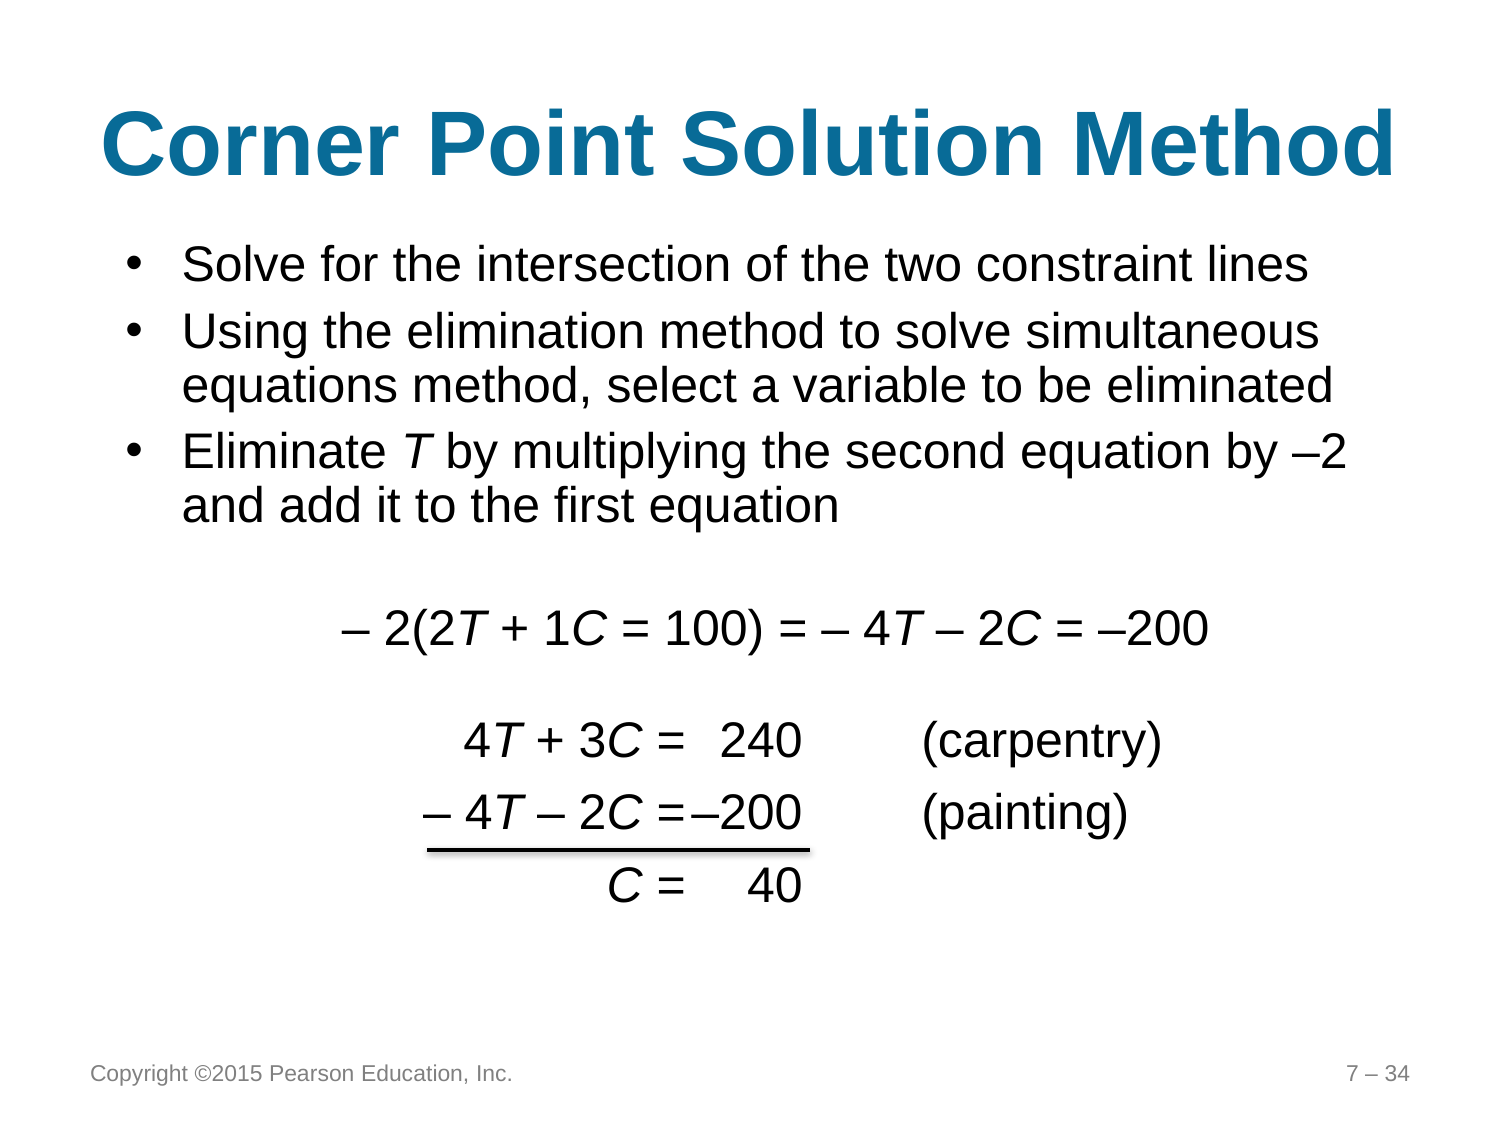

# Corner Point Solution Method
Solve for the intersection of the two constraint lines
Using the elimination method to solve simultaneous equations method, select a variable to be eliminated
Eliminate T by multiplying the second equation by –2 and add it to the first equation
– 2(2T + 1C = 100) = – 4T – 2C = –200
	4T + 3C =	240	(carpentry)
	– 4T – 2C =	–200	(painting)
	C =	40
Copyright ©2015 Pearson Education, Inc.
7 – 34